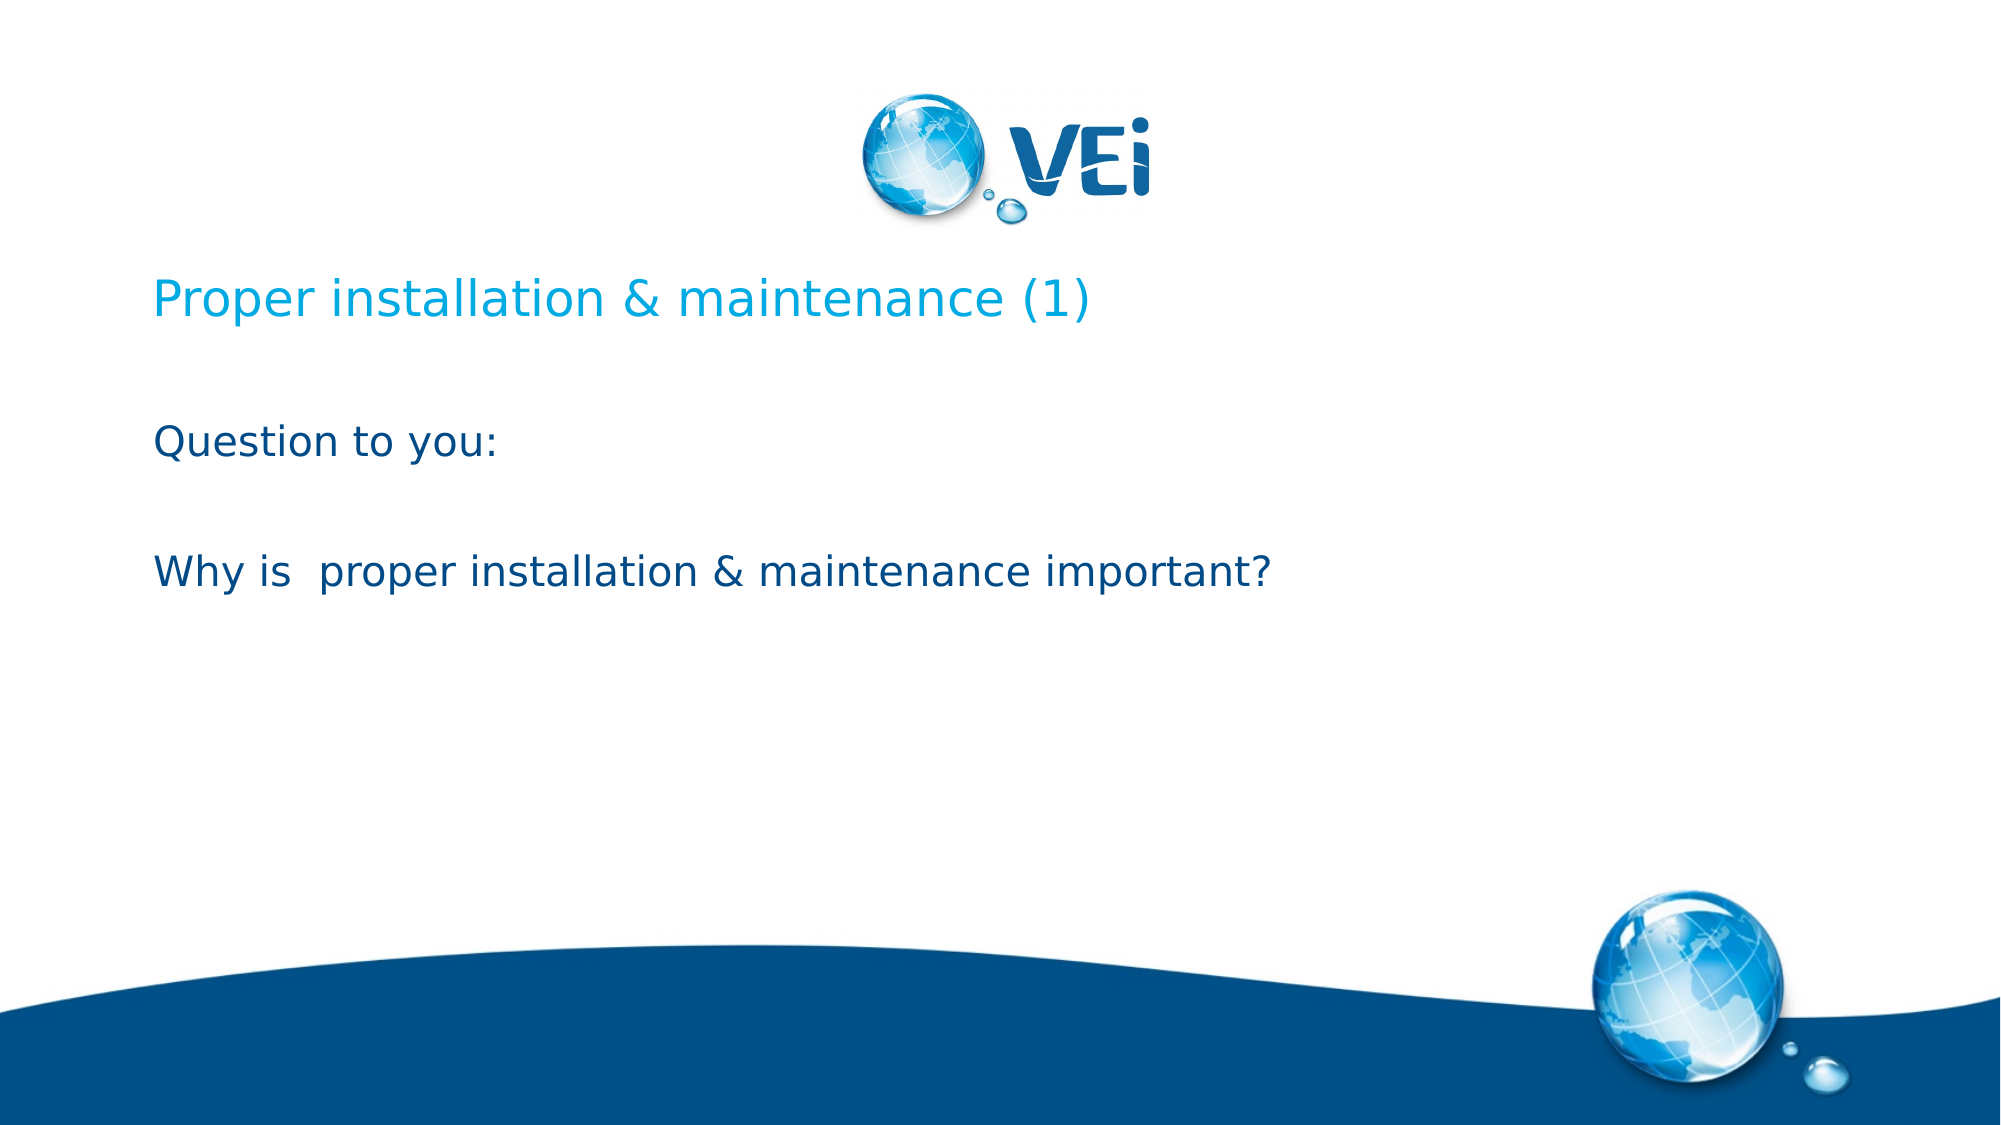

# Proper installation & maintenance (1)
Question to you:

Why is  proper installation & maintenance important?